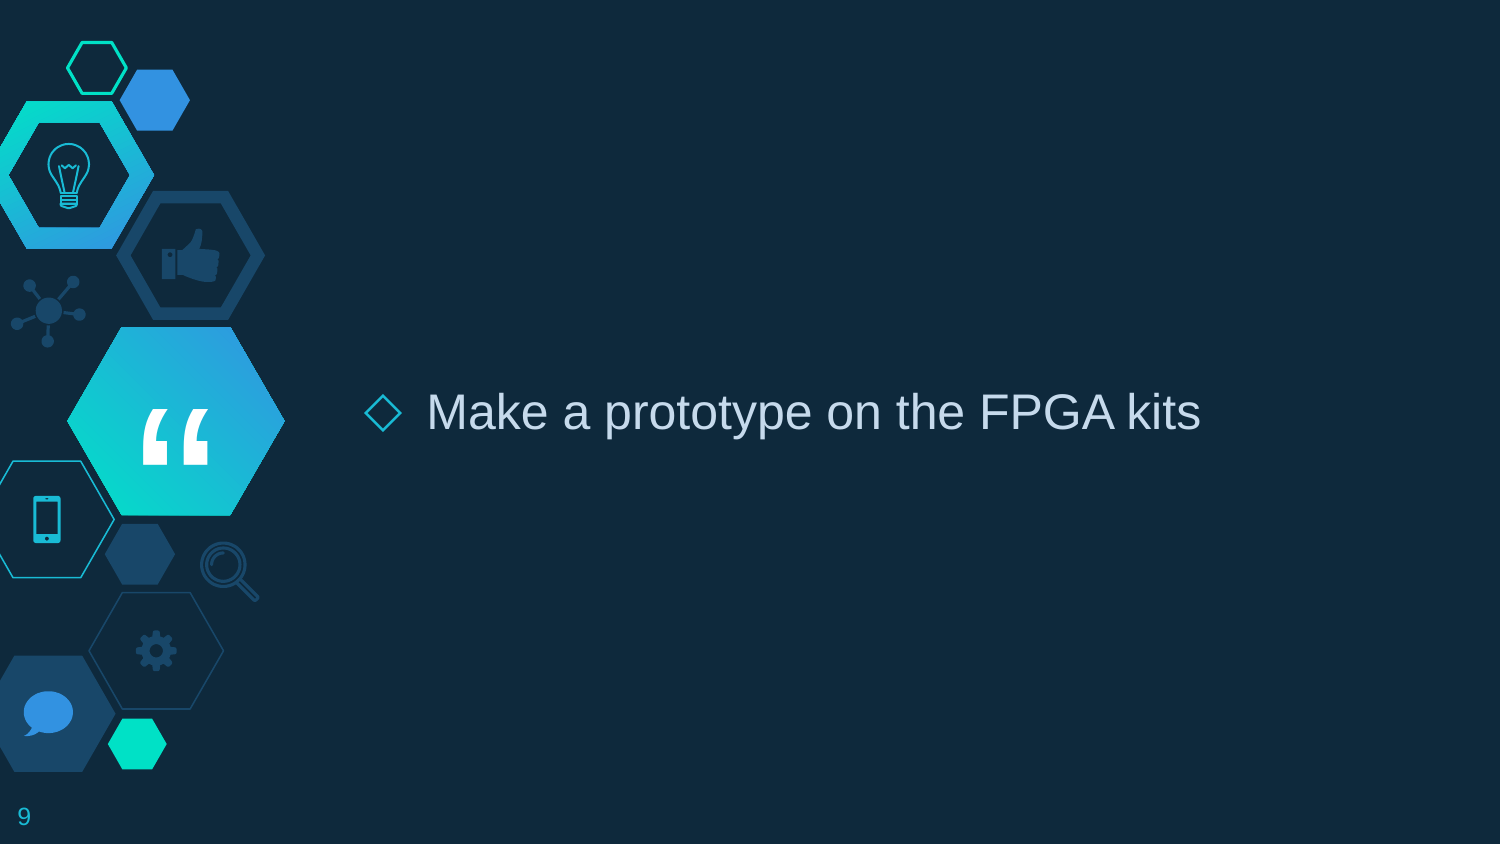

Make a prototype on the FPGA kits

9